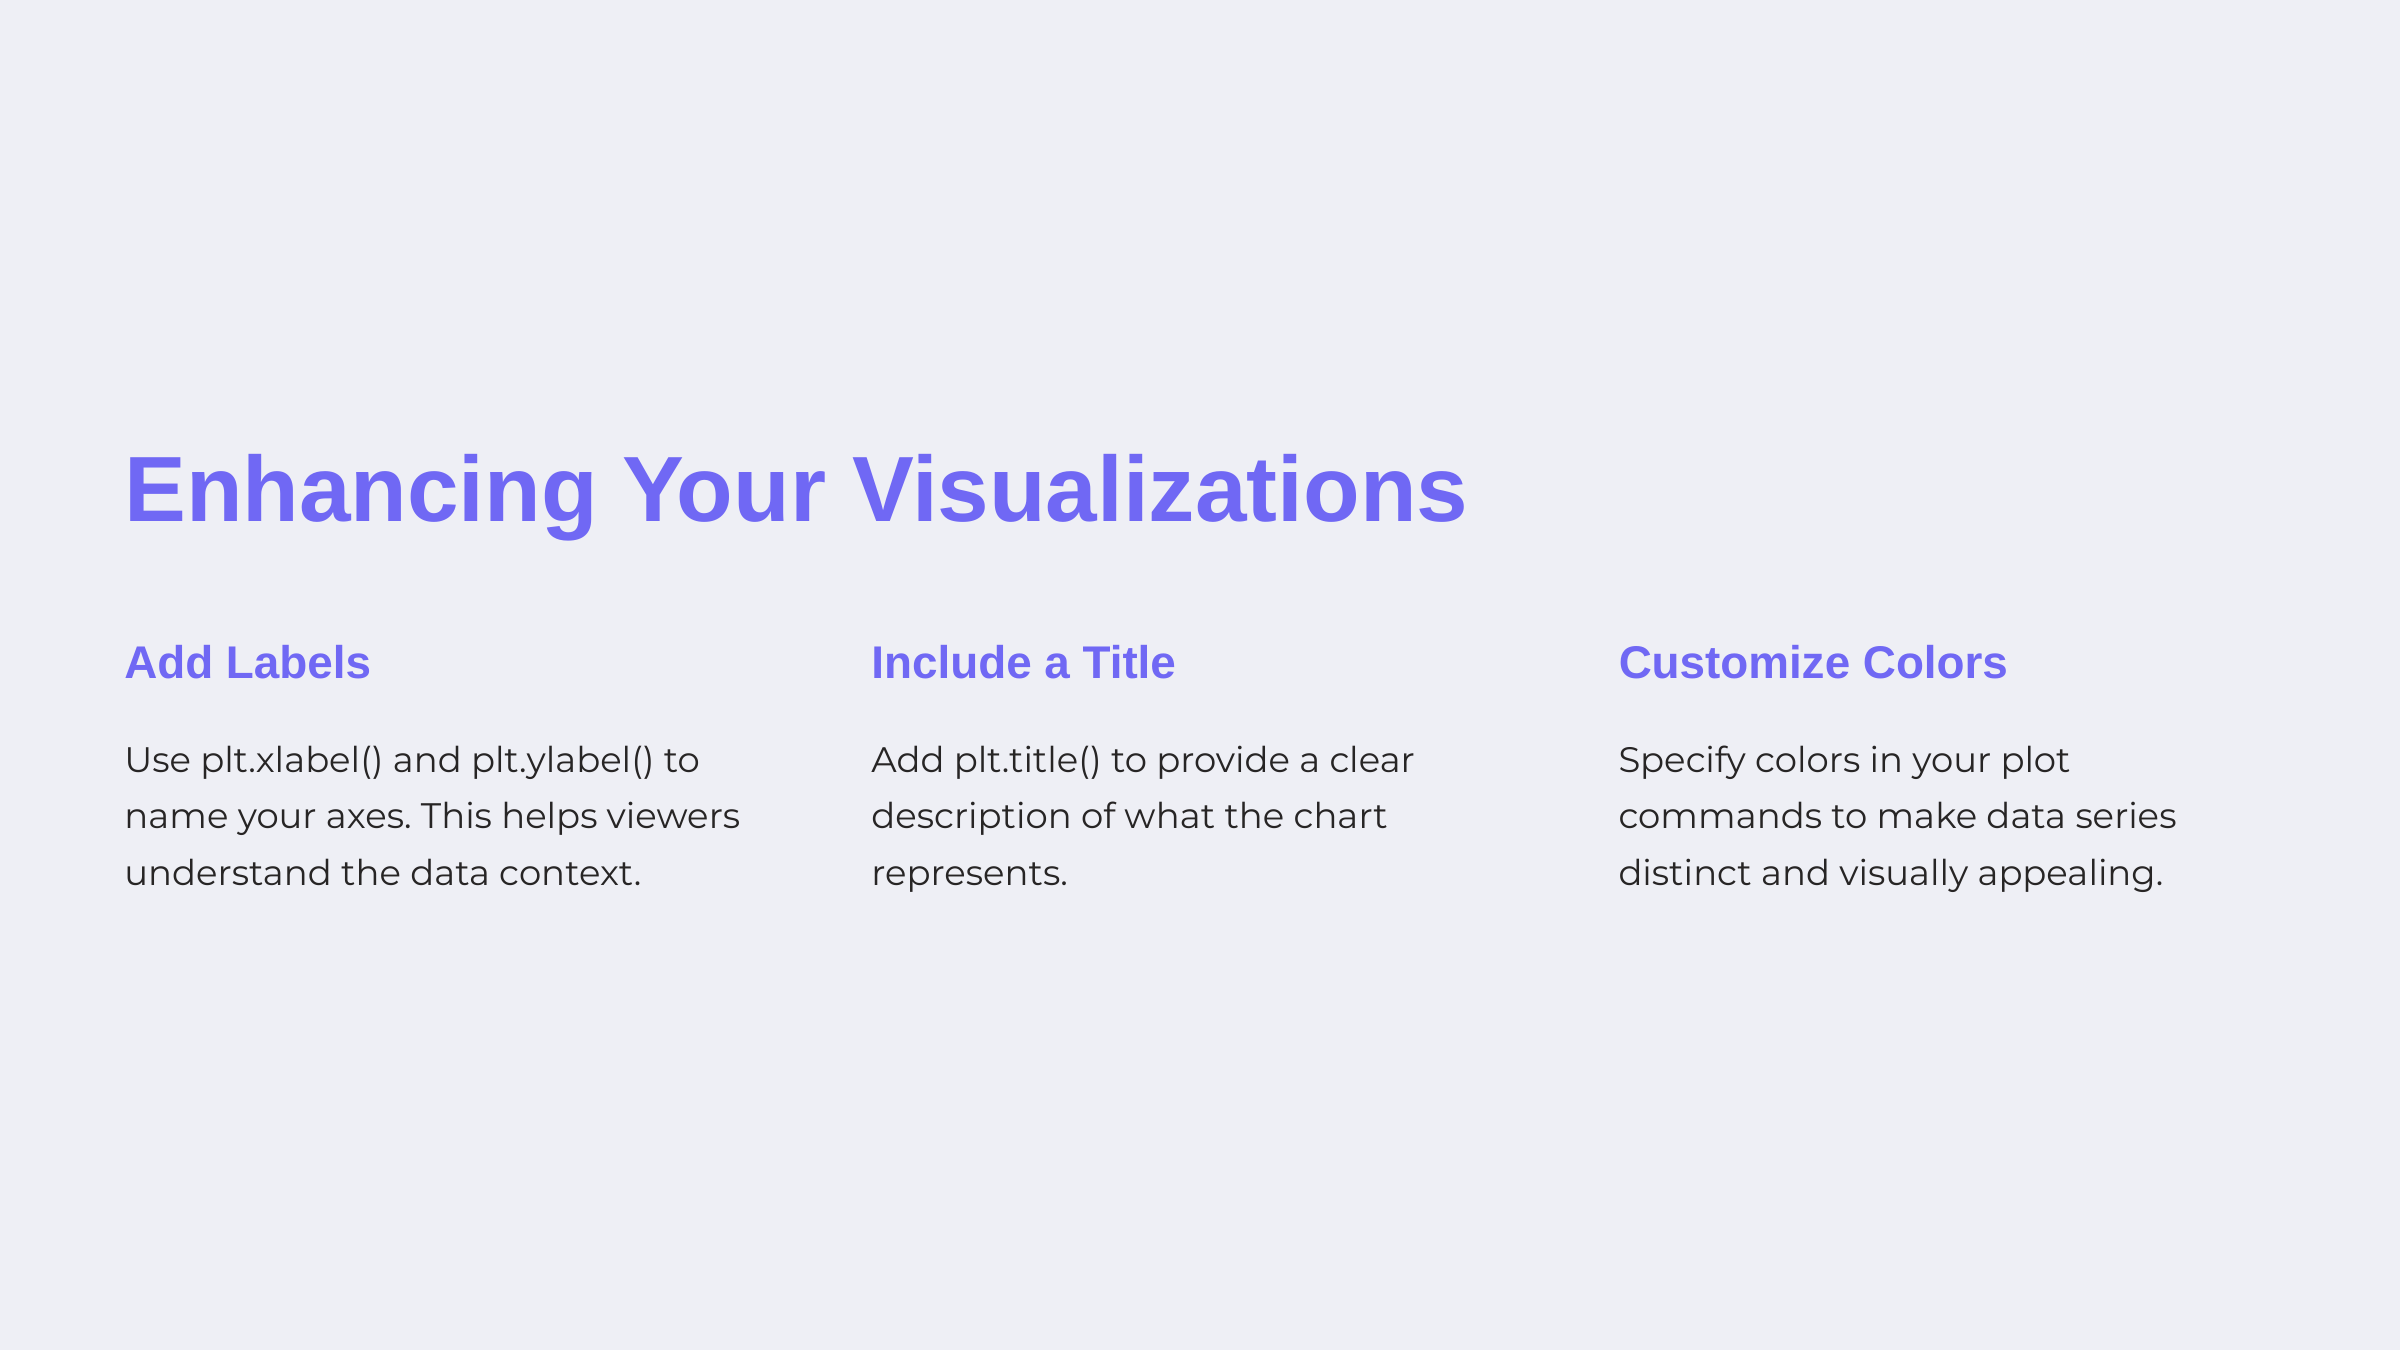

Enhancing Your Visualizations
Add Labels
Include a Title
Customize Colors
Use plt.xlabel() and plt.ylabel() to name your axes. This helps viewers understand the data context.
Add plt.title() to provide a clear description of what the chart represents.
Specify colors in your plot commands to make data series distinct and visually appealing.